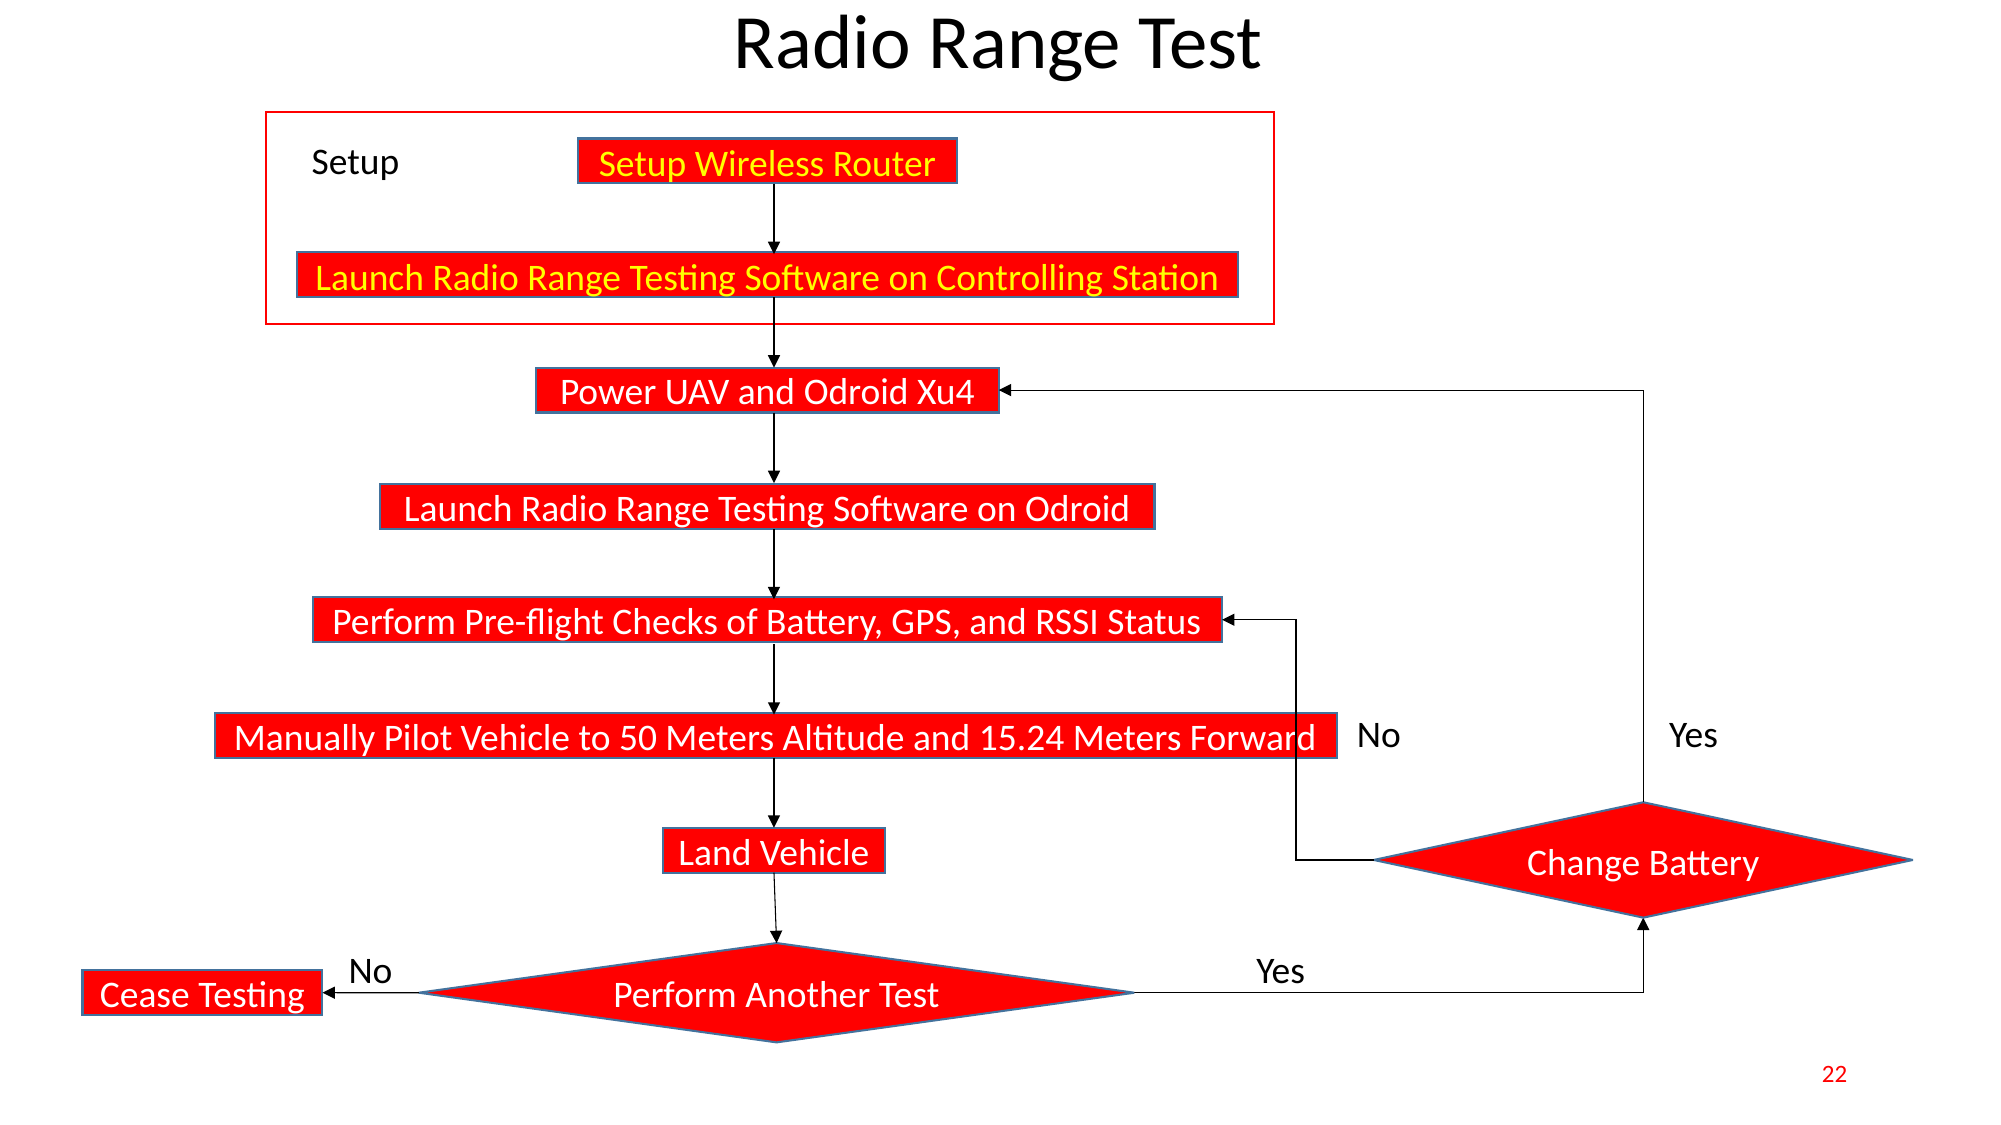

# Radio Range Test

Setup
Setup Wireless Router
Launch Radio Range Testing Software on Controlling Station
Power UAV and Odroid Xu4
Launch Radio Range Testing Software on Odroid
Perform Pre-flight Checks of Battery, GPS, and RSSI Status
No
Yes
Manually Pilot Vehicle to 50 Meters Altitude and 15.24 Meters Forward
Change Battery
Land Vehicle
No
Yes
Perform Another Test
Cease Testing
22